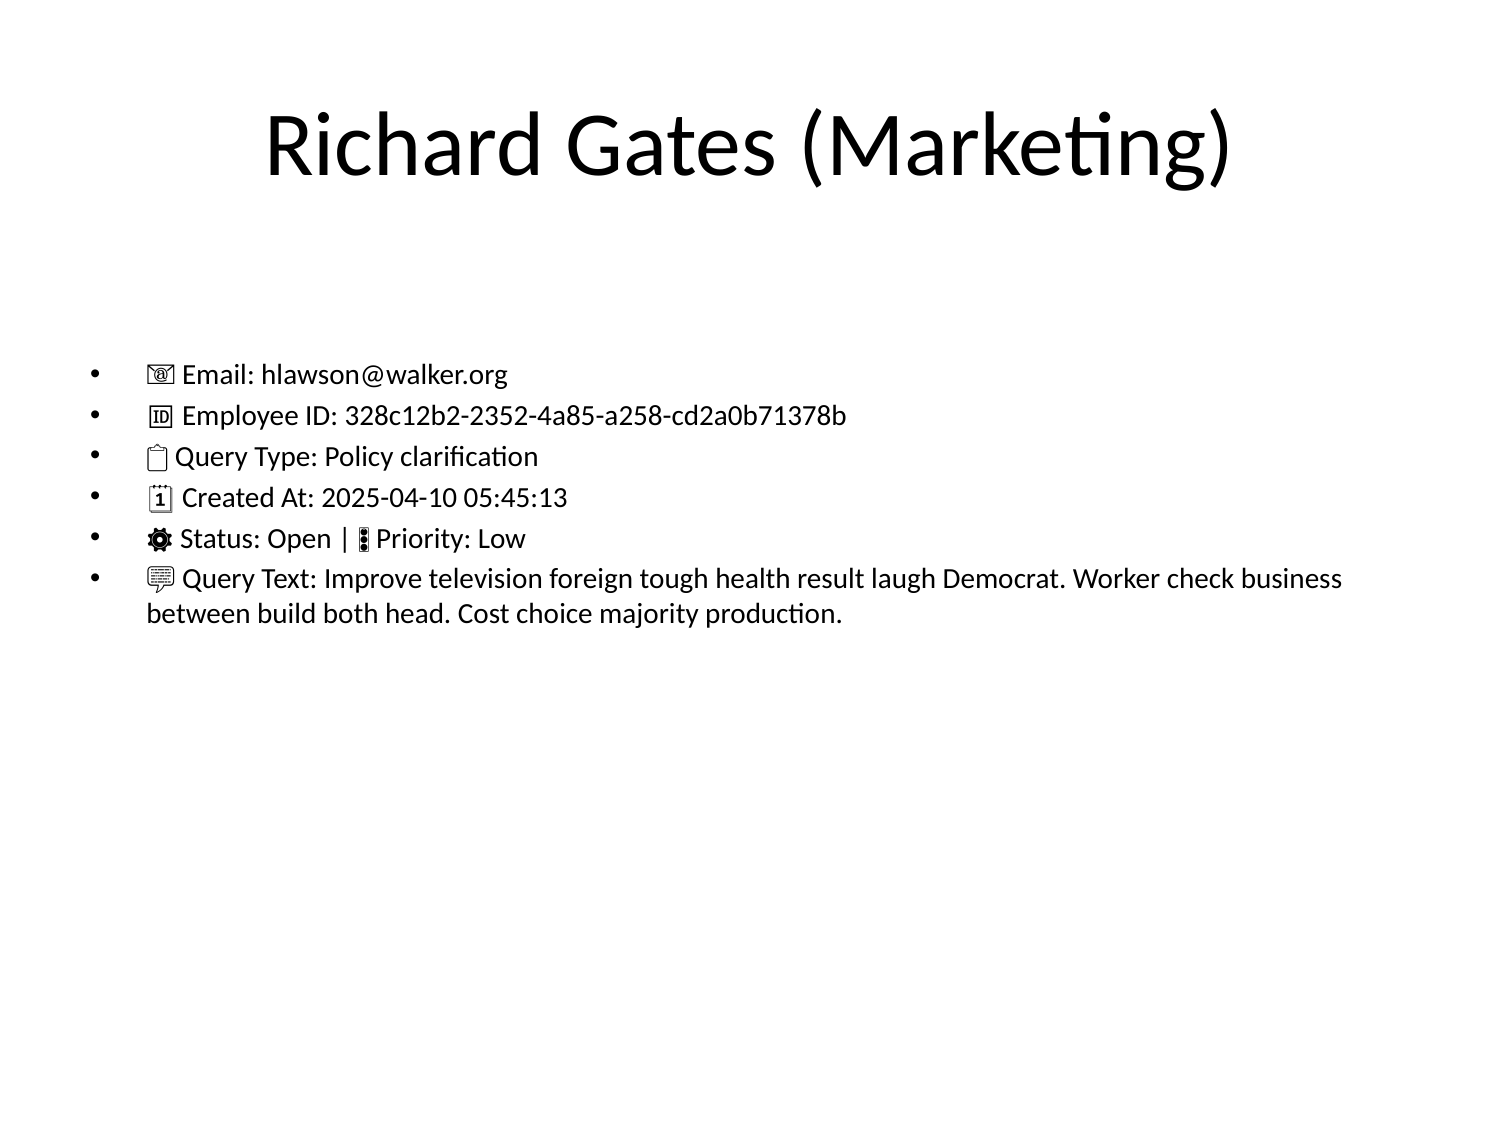

# Richard Gates (Marketing)

📧 Email: hlawson@walker.org
🆔 Employee ID: 328c12b2-2352-4a85-a258-cd2a0b71378b
📋 Query Type: Policy clarification
🗓 Created At: 2025-04-10 05:45:13
⚙ Status: Open | 🚦 Priority: Low
💬 Query Text: Improve television foreign tough health result laugh Democrat. Worker check business between build both head. Cost choice majority production.